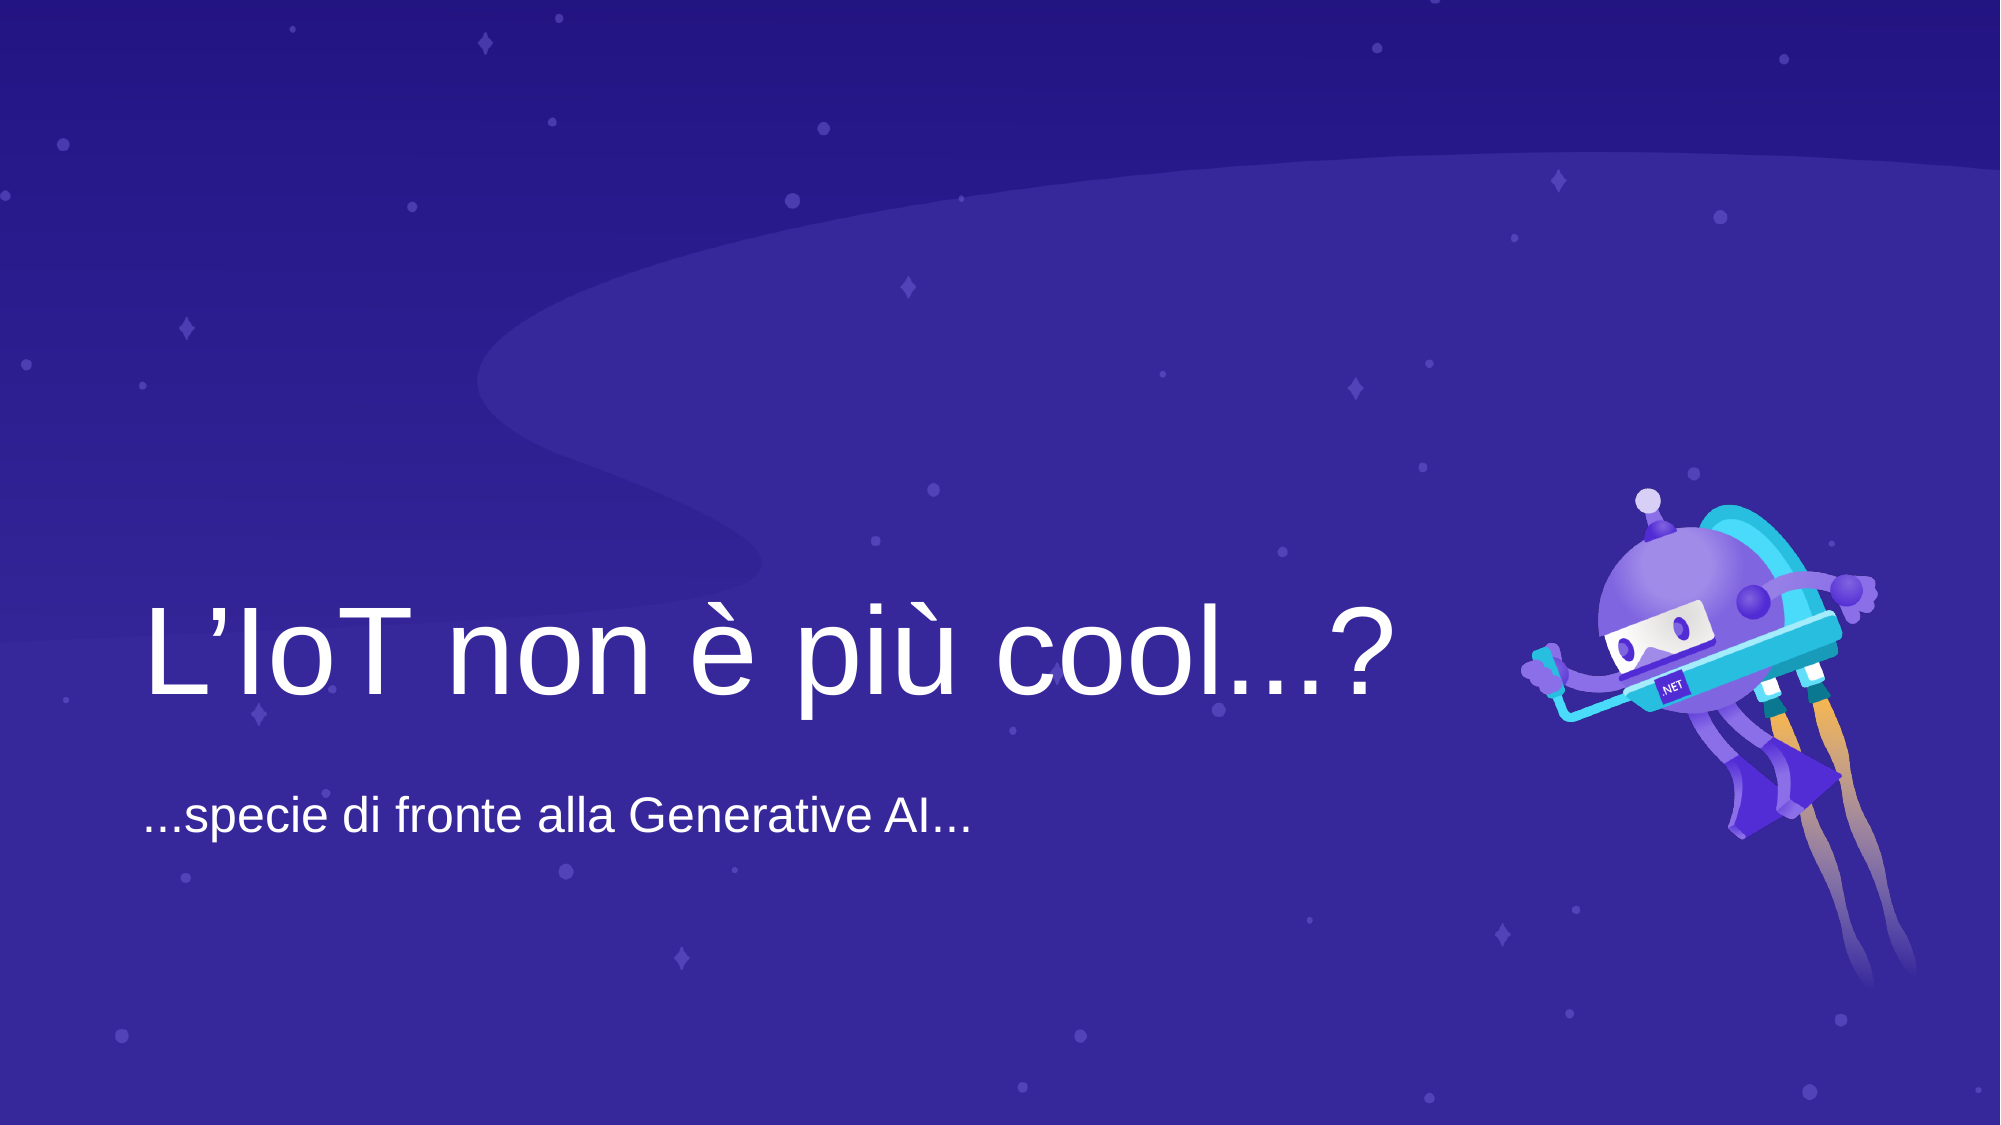

# L’IoT non è più cool...?
...specie di fronte alla Generative AI...